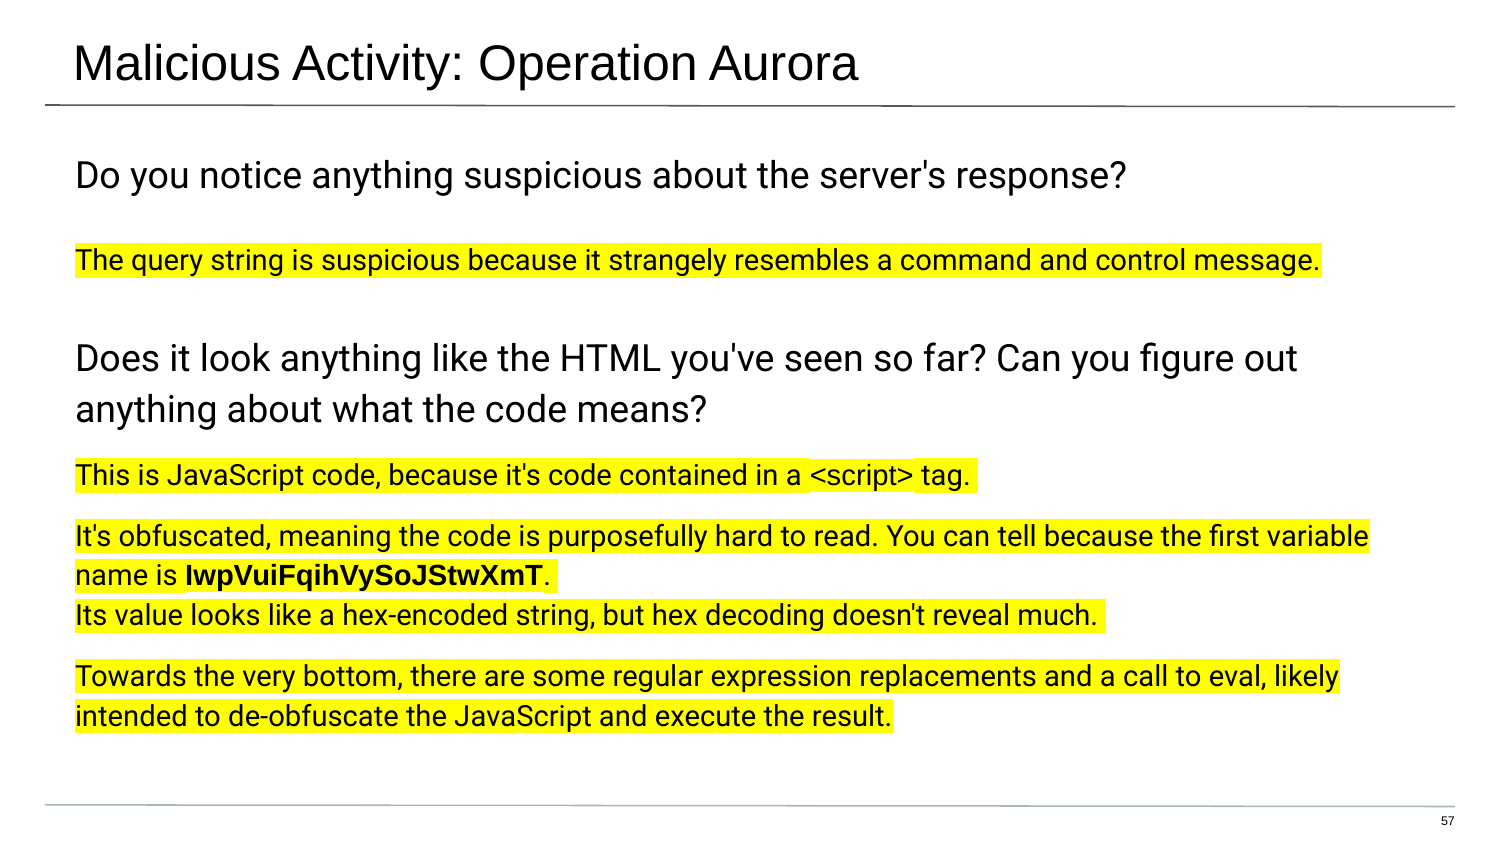

# Malicious Activity: Operation Aurora
Do you notice anything suspicious about the server's response?

The query string is suspicious because it strangely resembles a command and control message.

Does it look anything like the HTML you've seen so far? Can you figure out anything about what the code means?
This is JavaScript code, because it's code contained in a <script> tag.
It's obfuscated, meaning the code is purposefully hard to read. You can tell because the first variable name is IwpVuiFqihVySoJStwXmT.
Its value looks like a hex-encoded string, but hex decoding doesn't reveal much.
Towards the very bottom, there are some regular expression replacements and a call to eval, likely intended to de-obfuscate the JavaScript and execute the result.

57